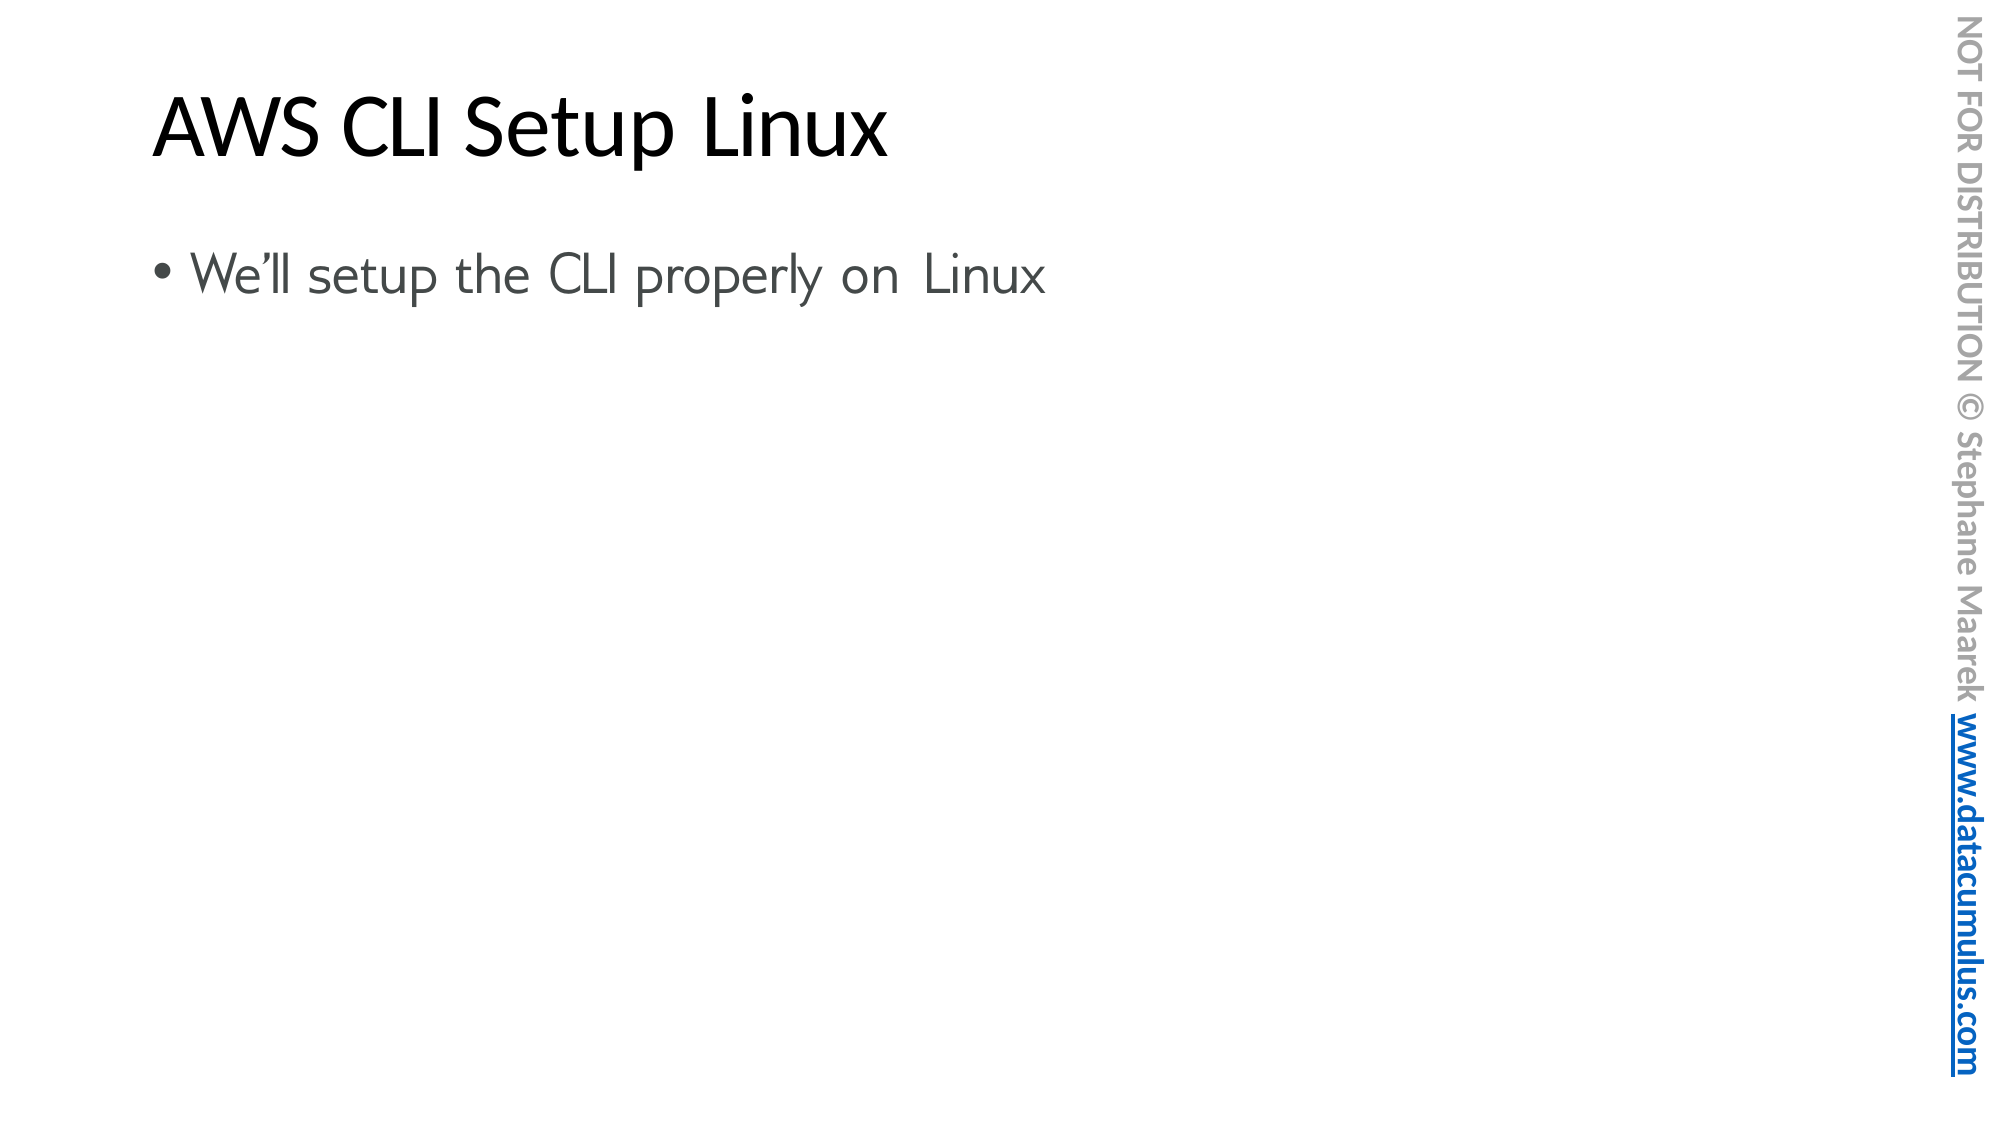

NOT FOR DISTRIBUTION © Stephane Maarek www.datacumulus.com
# AWS CLI Setup Linux
We’ll setup the CLI properly on Linux
© Stephane Maarek